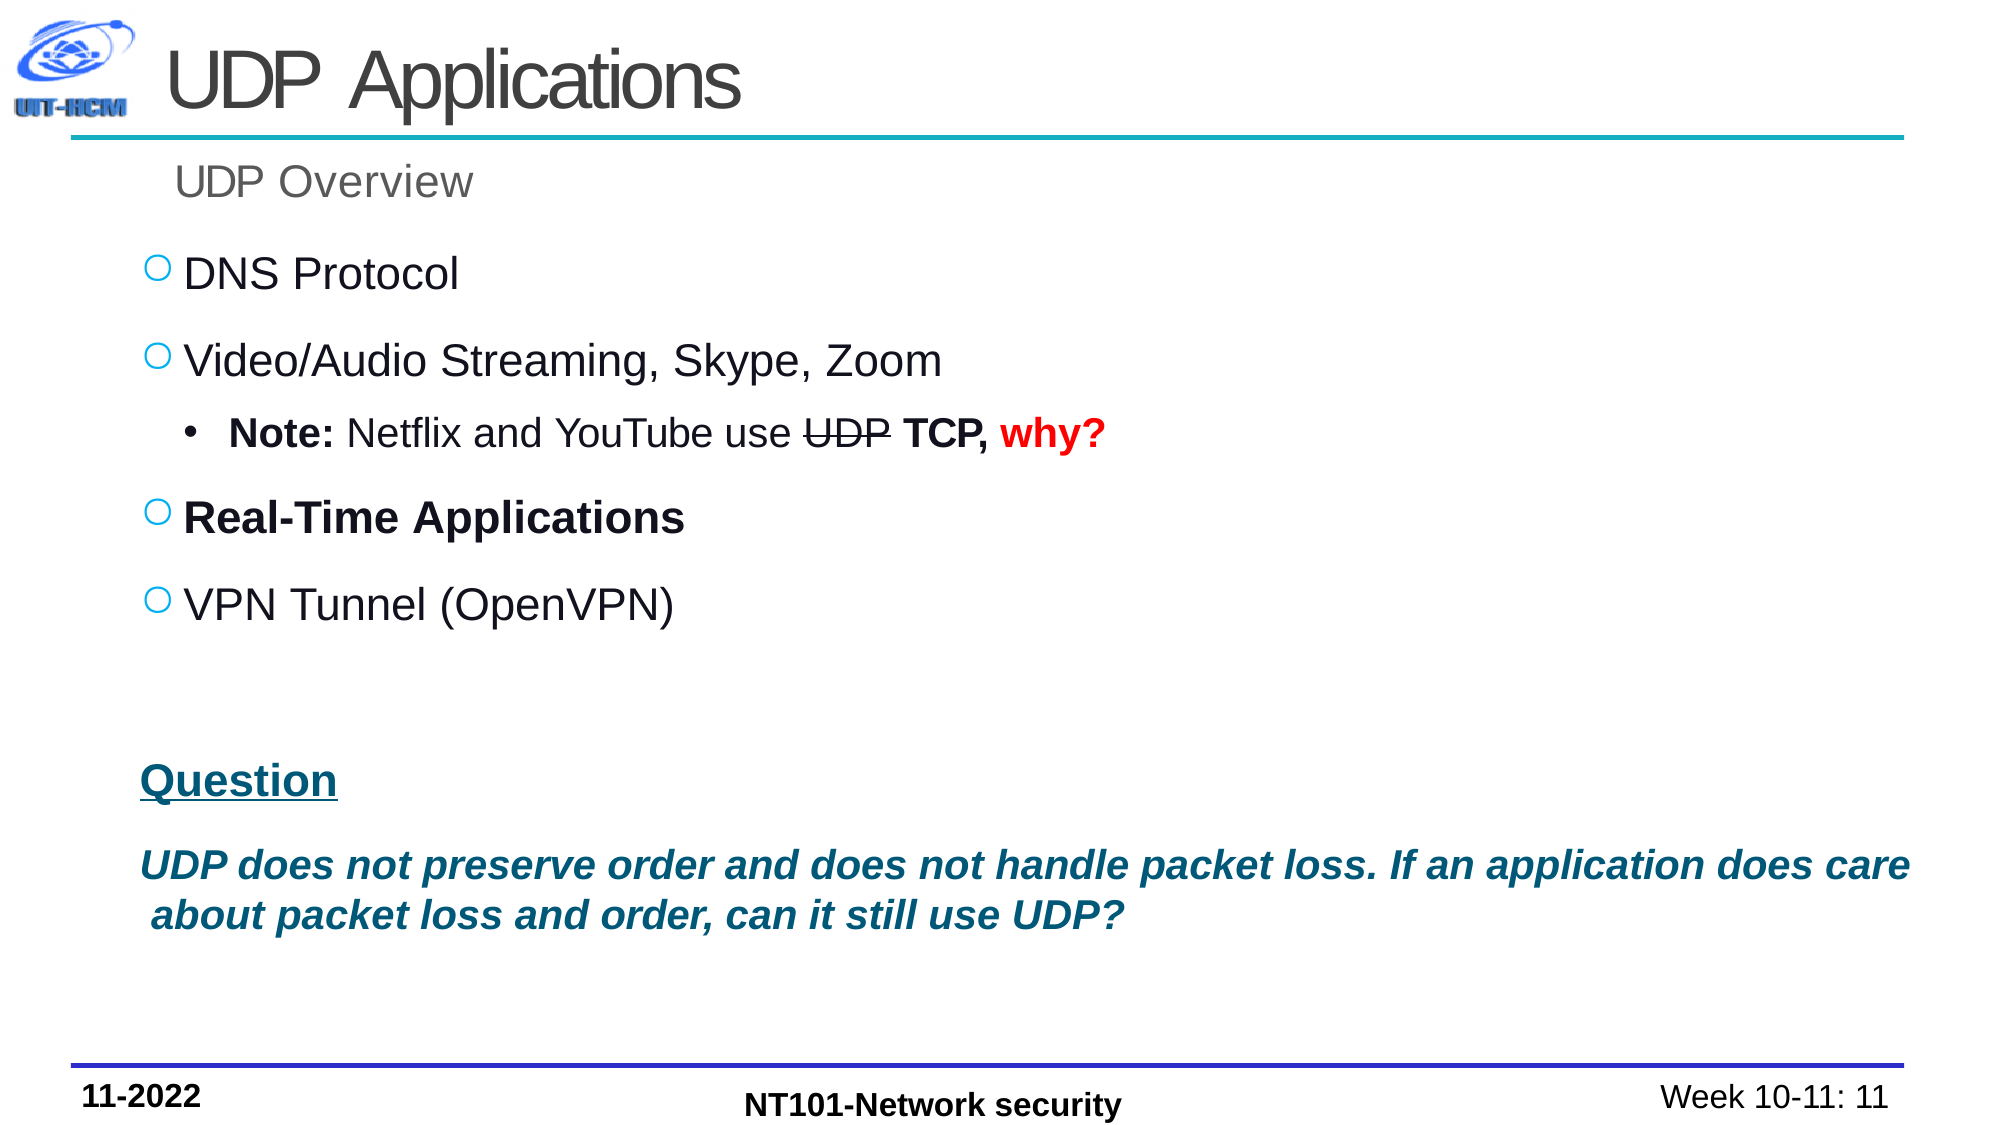

# UDP Applications
UDP Overview
DNS Protocol
Video/Audio Streaming, Skype, Zoom
Note: Netflix and YouTube use UDP TCP, why?
Real-Time Applications
VPN Tunnel (OpenVPN)

Question
UDP does not preserve order and does not handle packet loss. If an application does care  about packet loss and order, can it still use UDP?